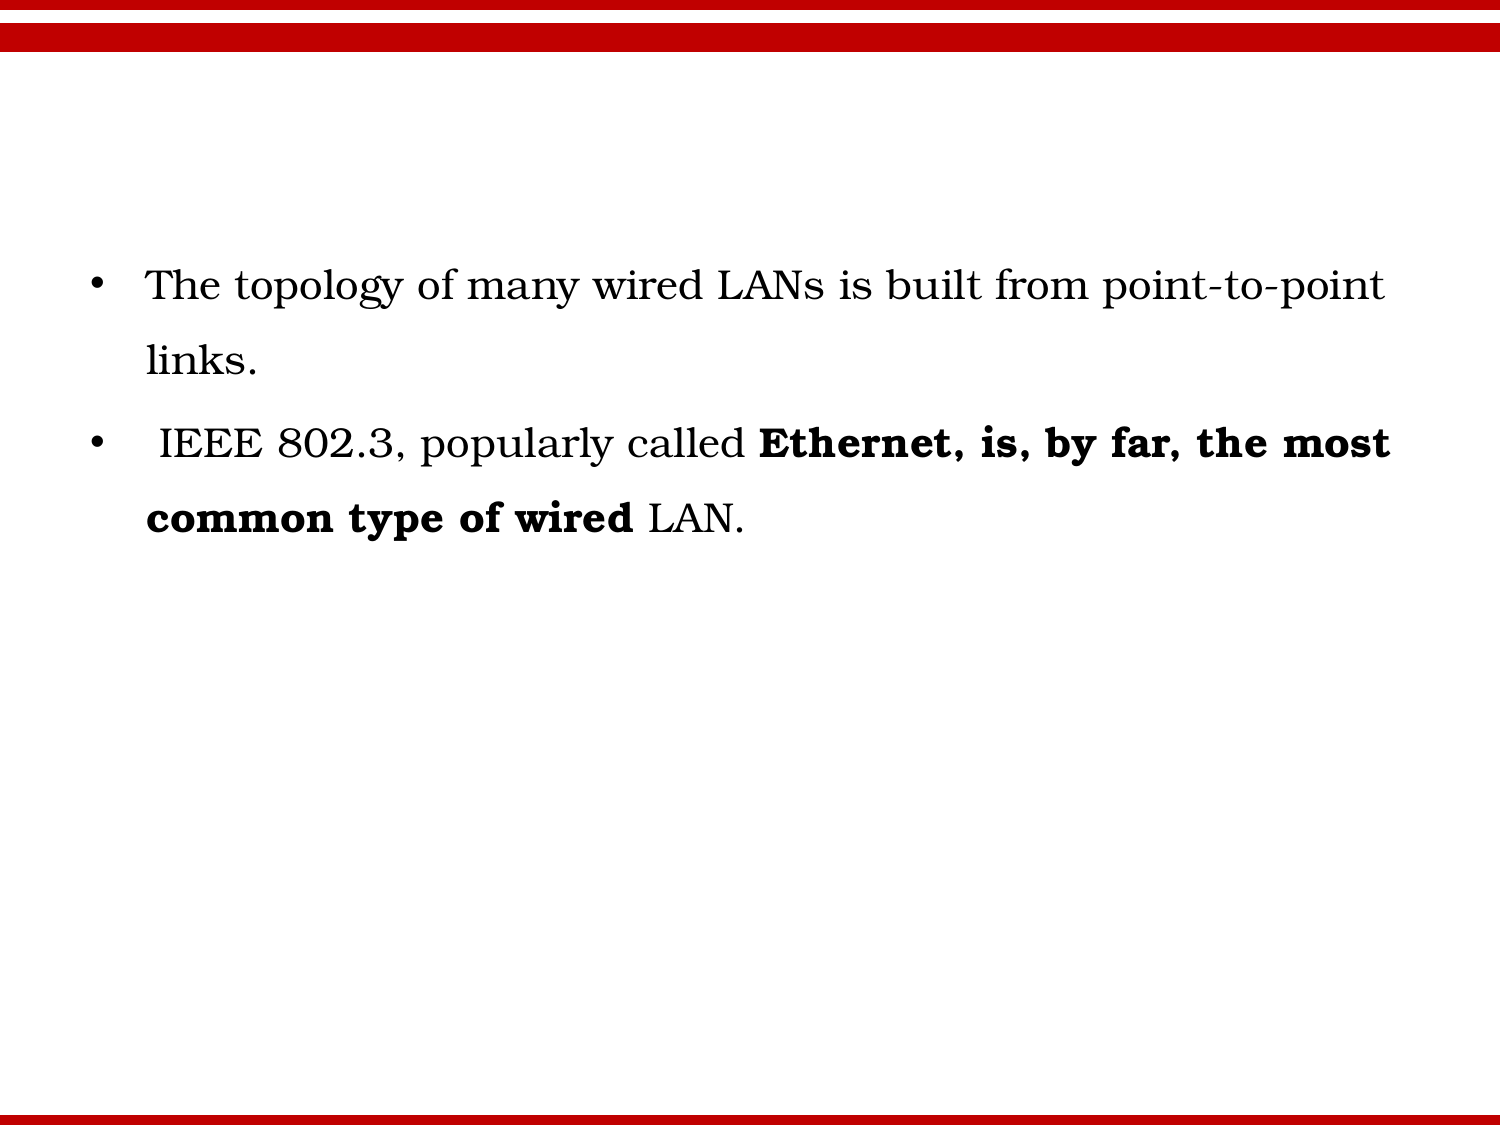

#
The topology of many wired LANs is built from point-to-point links.
 IEEE 802.3, popularly called Ethernet, is, by far, the most common type of wired LAN.